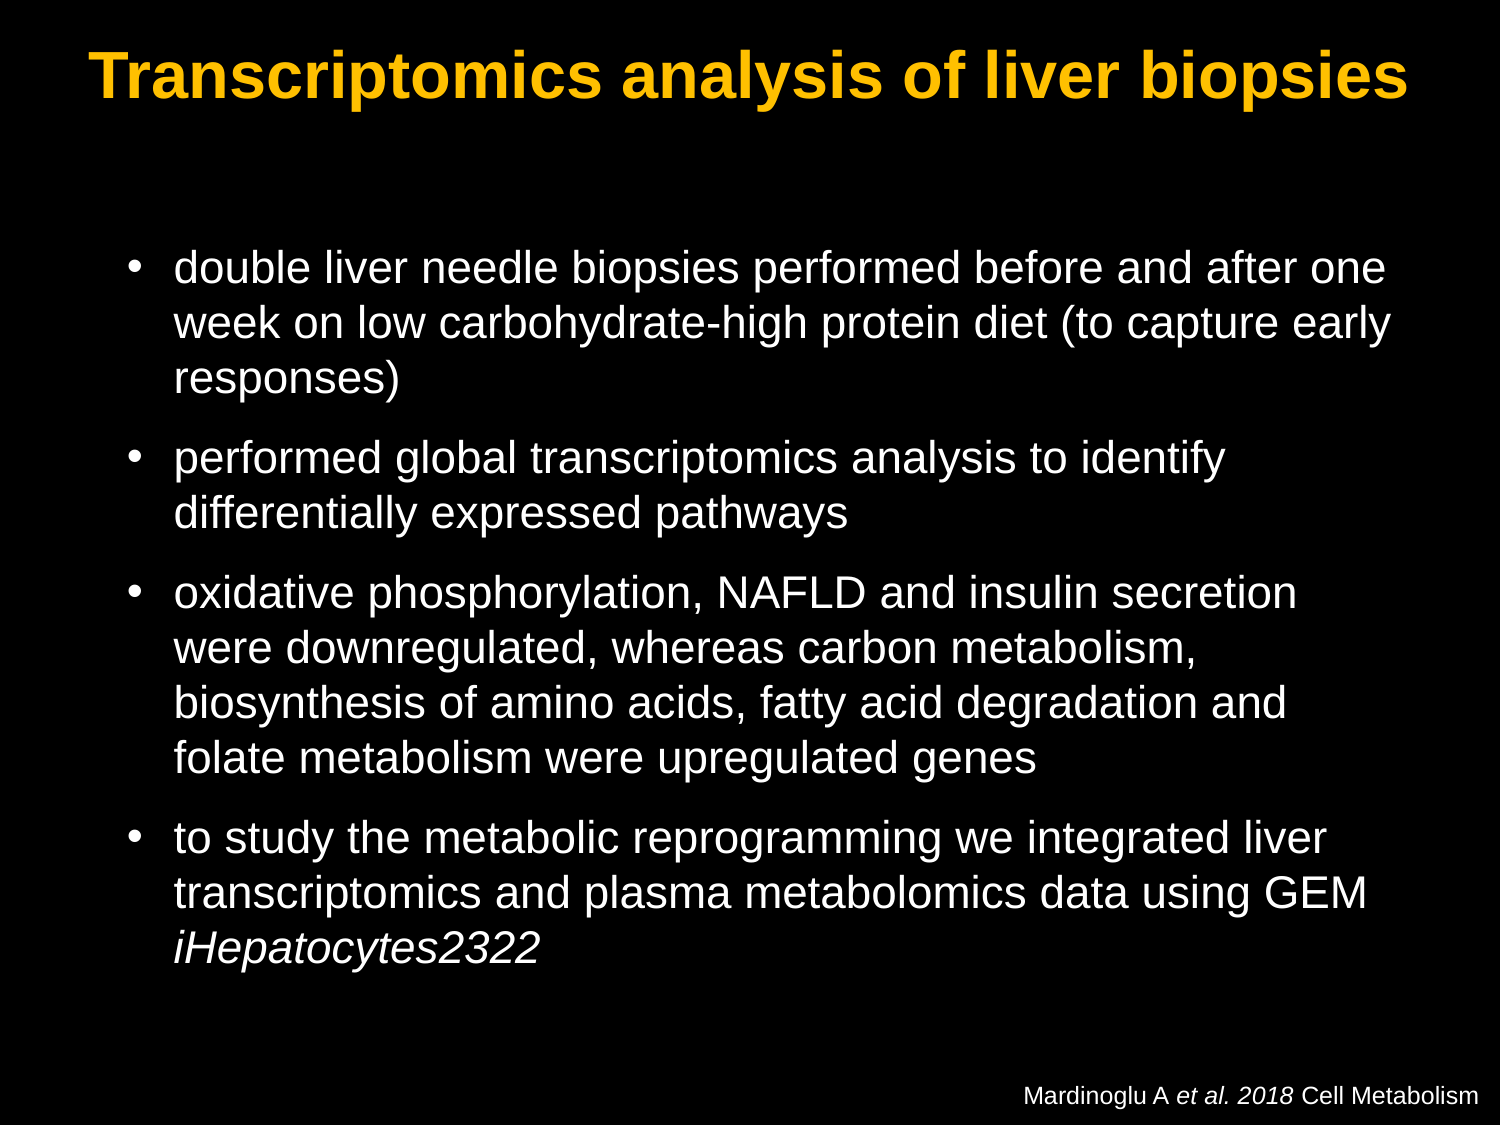

Transcriptomics analysis of liver biopsies
double liver needle biopsies performed before and after one week on low carbohydrate-high protein diet (to capture early responses)
performed global transcriptomics analysis to identify differentially expressed pathways
oxidative phosphorylation, NAFLD and insulin secretion were downregulated, whereas carbon metabolism, biosynthesis of amino acids, fatty acid degradation and folate metabolism were upregulated genes
to study the metabolic reprogramming we integrated liver transcriptomics and plasma metabolomics data using GEM iHepatocytes2322
Mardinoglu A et al. 2018 Cell Metabolism